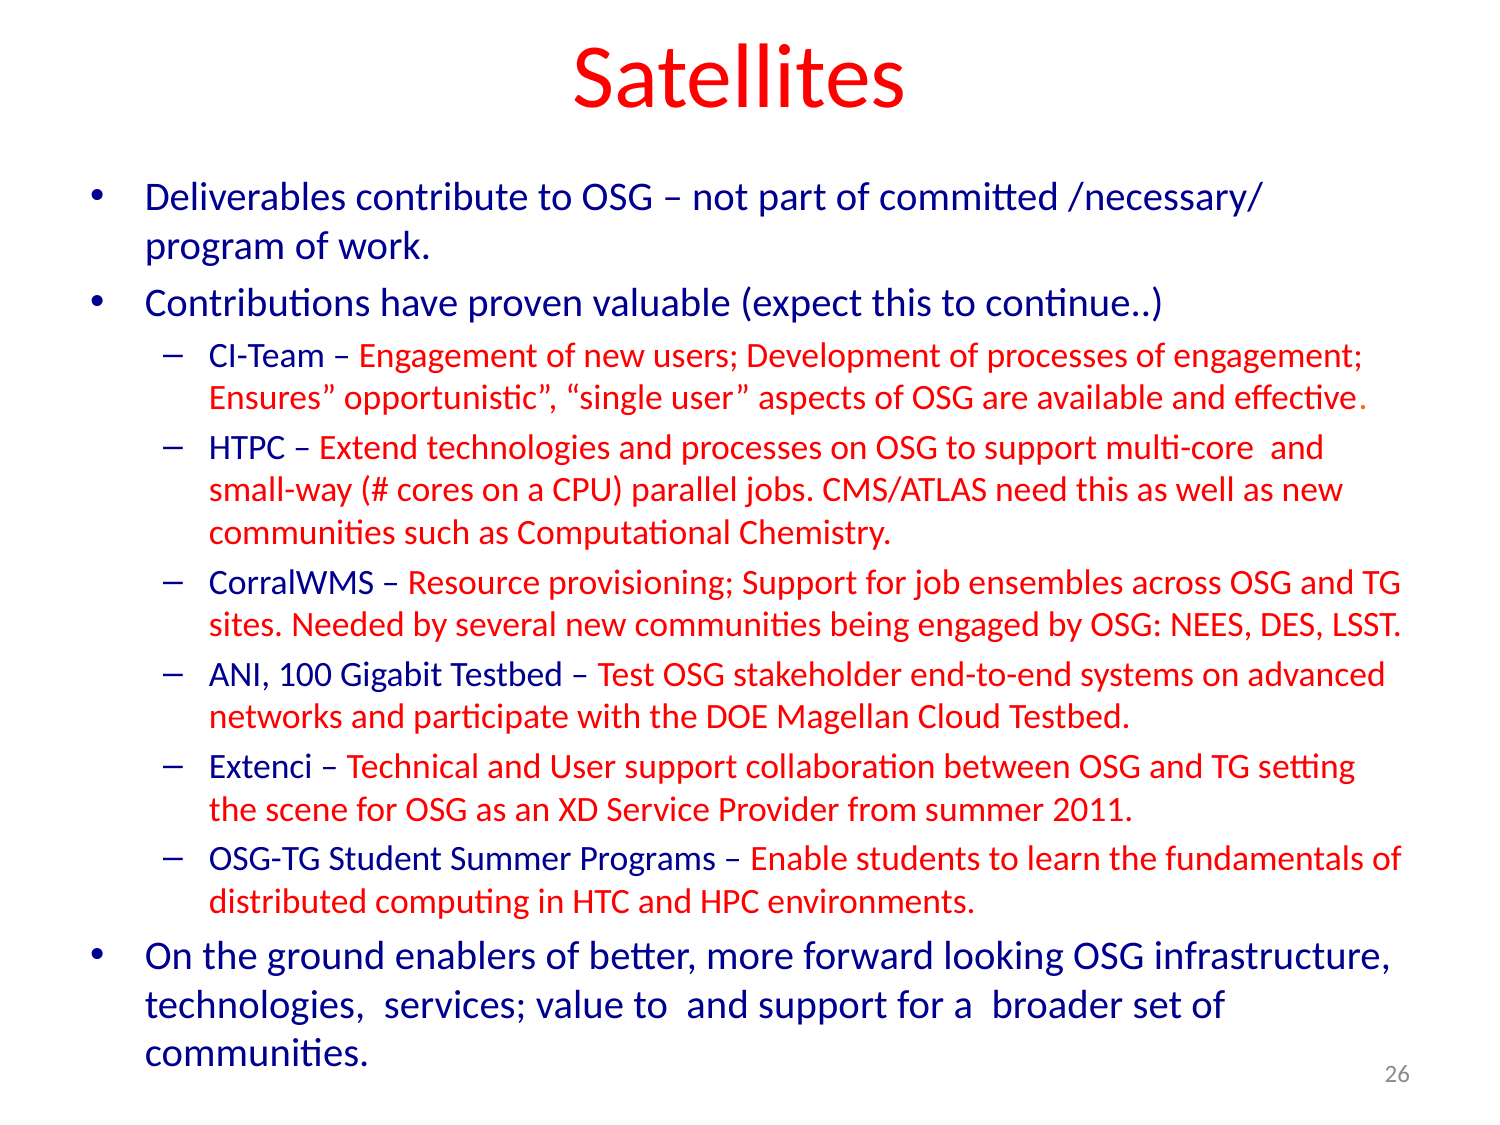

# Satellites
Deliverables contribute to OSG – not part of committed /necessary/ program of work.
Contributions have proven valuable (expect this to continue..)
CI-Team – Engagement of new users; Development of processes of engagement; Ensures” opportunistic”, “single user” aspects of OSG are available and effective.
HTPC – Extend technologies and processes on OSG to support multi-core  and small-way (# cores on a CPU) parallel jobs. CMS/ATLAS need this as well as new communities such as Computational Chemistry.
CorralWMS – Resource provisioning; Support for job ensembles across OSG and TG sites. Needed by several new communities being engaged by OSG: NEES, DES, LSST.
ANI, 100 Gigabit Testbed – Test OSG stakeholder end-to-end systems on advanced networks and participate with the DOE Magellan Cloud Testbed.
Extenci – Technical and User support collaboration between OSG and TG setting the scene for OSG as an XD Service Provider from summer 2011.
OSG-TG Student Summer Programs – Enable students to learn the fundamentals of distributed computing in HTC and HPC environments.
On the ground enablers of better, more forward looking OSG infrastructure, technologies,  services; value to  and support for a  broader set of communities.
26